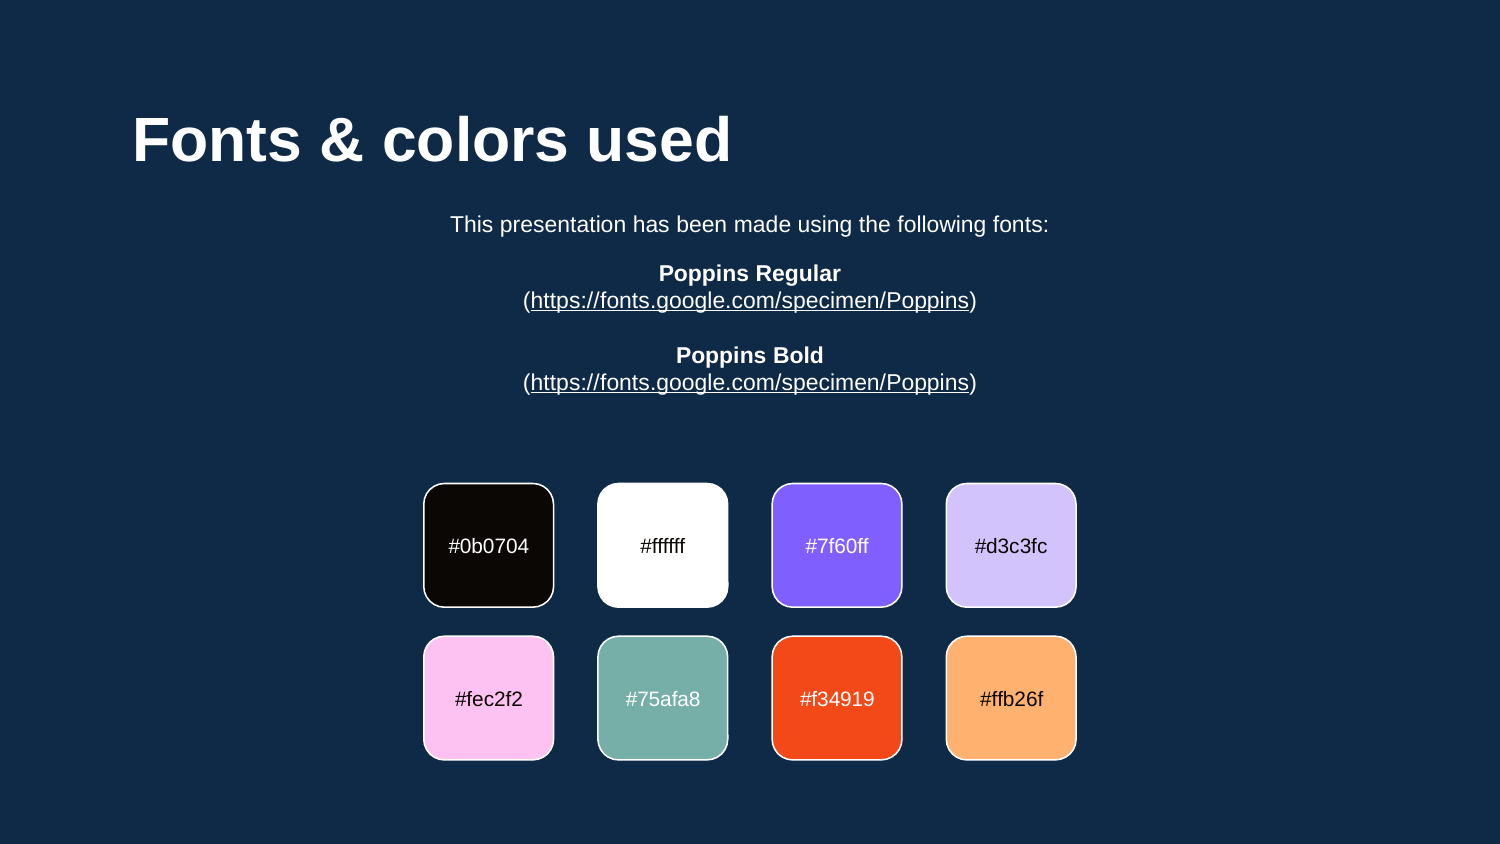

# Fonts & colors used
This presentation has been made using the following fonts:
Poppins Regular
(https://fonts.google.com/specimen/Poppins)

Poppins Bold
(https://fonts.google.com/specimen/Poppins)

#0b0704
#ffffff
#7f60ff
#d3c3fc

#fec2f2
#75afa8
#f34919
#ffb26f